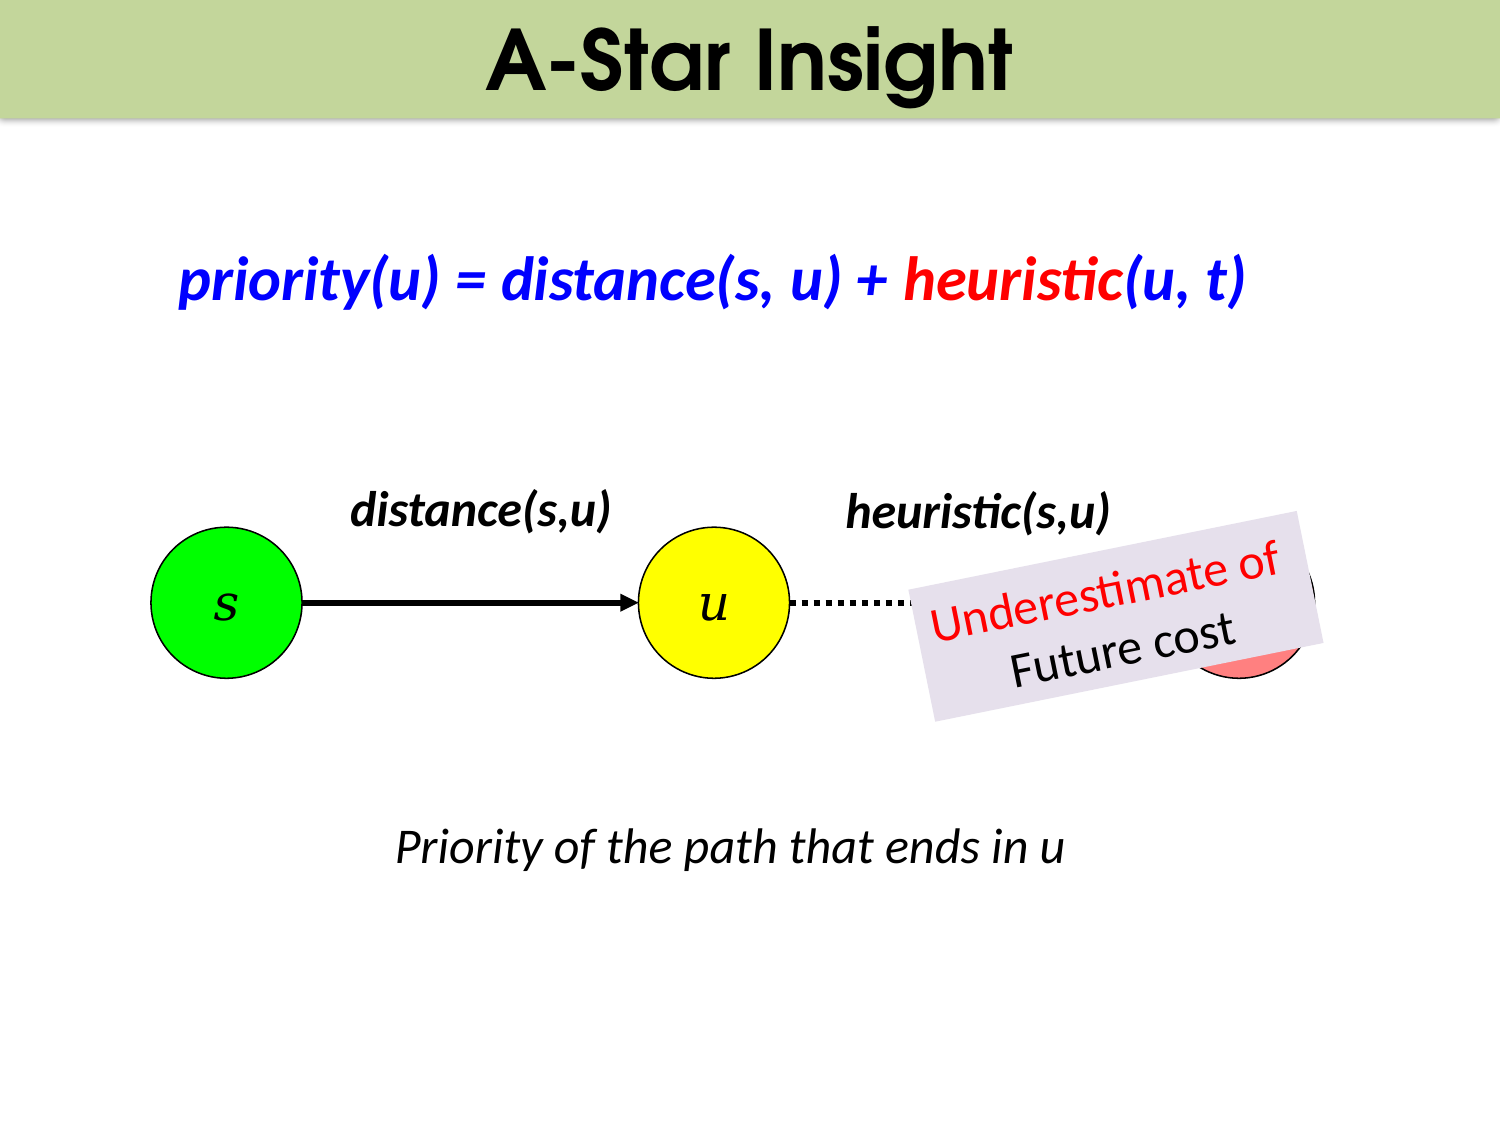

A-Star Insight
priority(u) = distance(s, u) + heuristic(u, t)
distance(s,u)
heuristic(s,u)
s
u
t
Underestimate of
Future cost
Priority of the path that ends in u